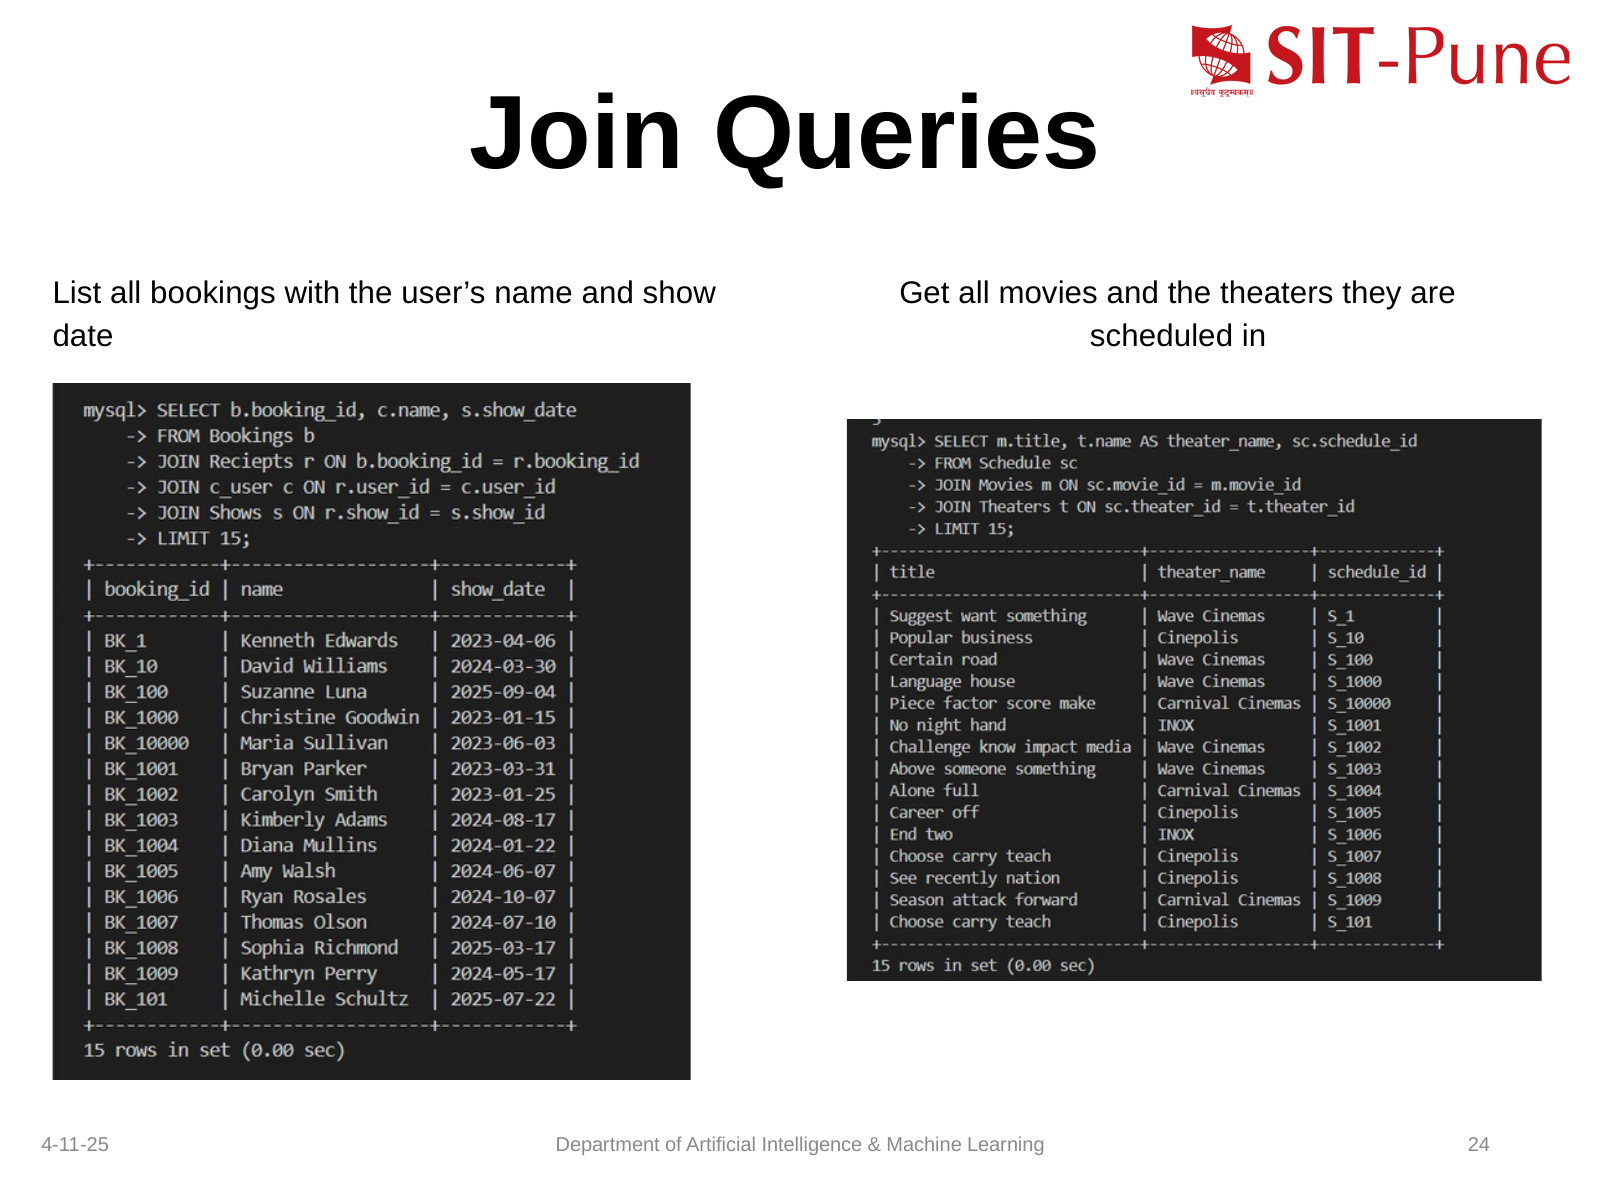

Join Queries
List all bookings with the user’s name and show date

Get all movies and the theaters they are scheduled in

4-11-25

Department of Artificial Intelligence & Machine Learning

24